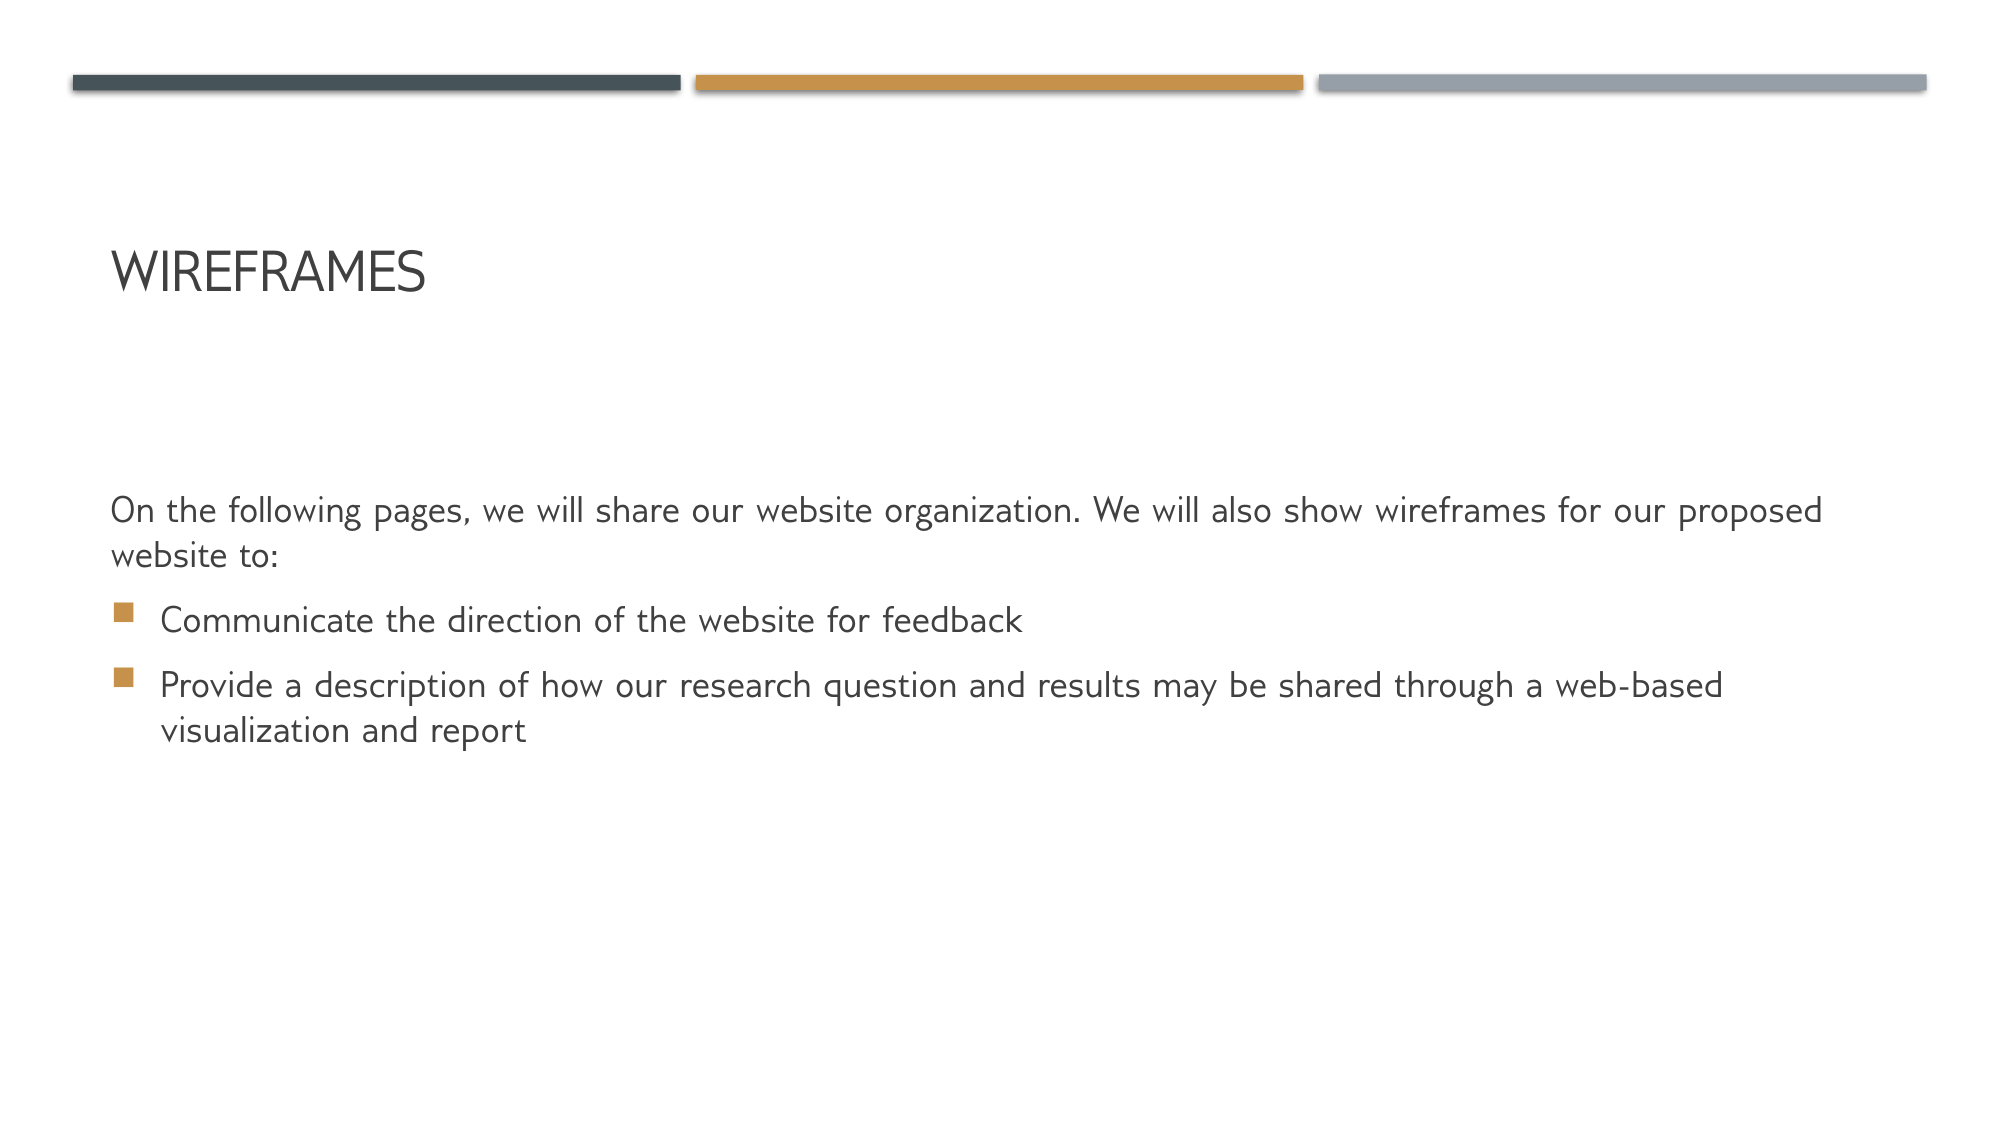

# Wireframes
On the following pages, we will share our website organization. We will also show wireframes for our proposed website to:
Communicate the direction of the website for feedback
Provide a description of how our research question and results may be shared through a web-based visualization and report